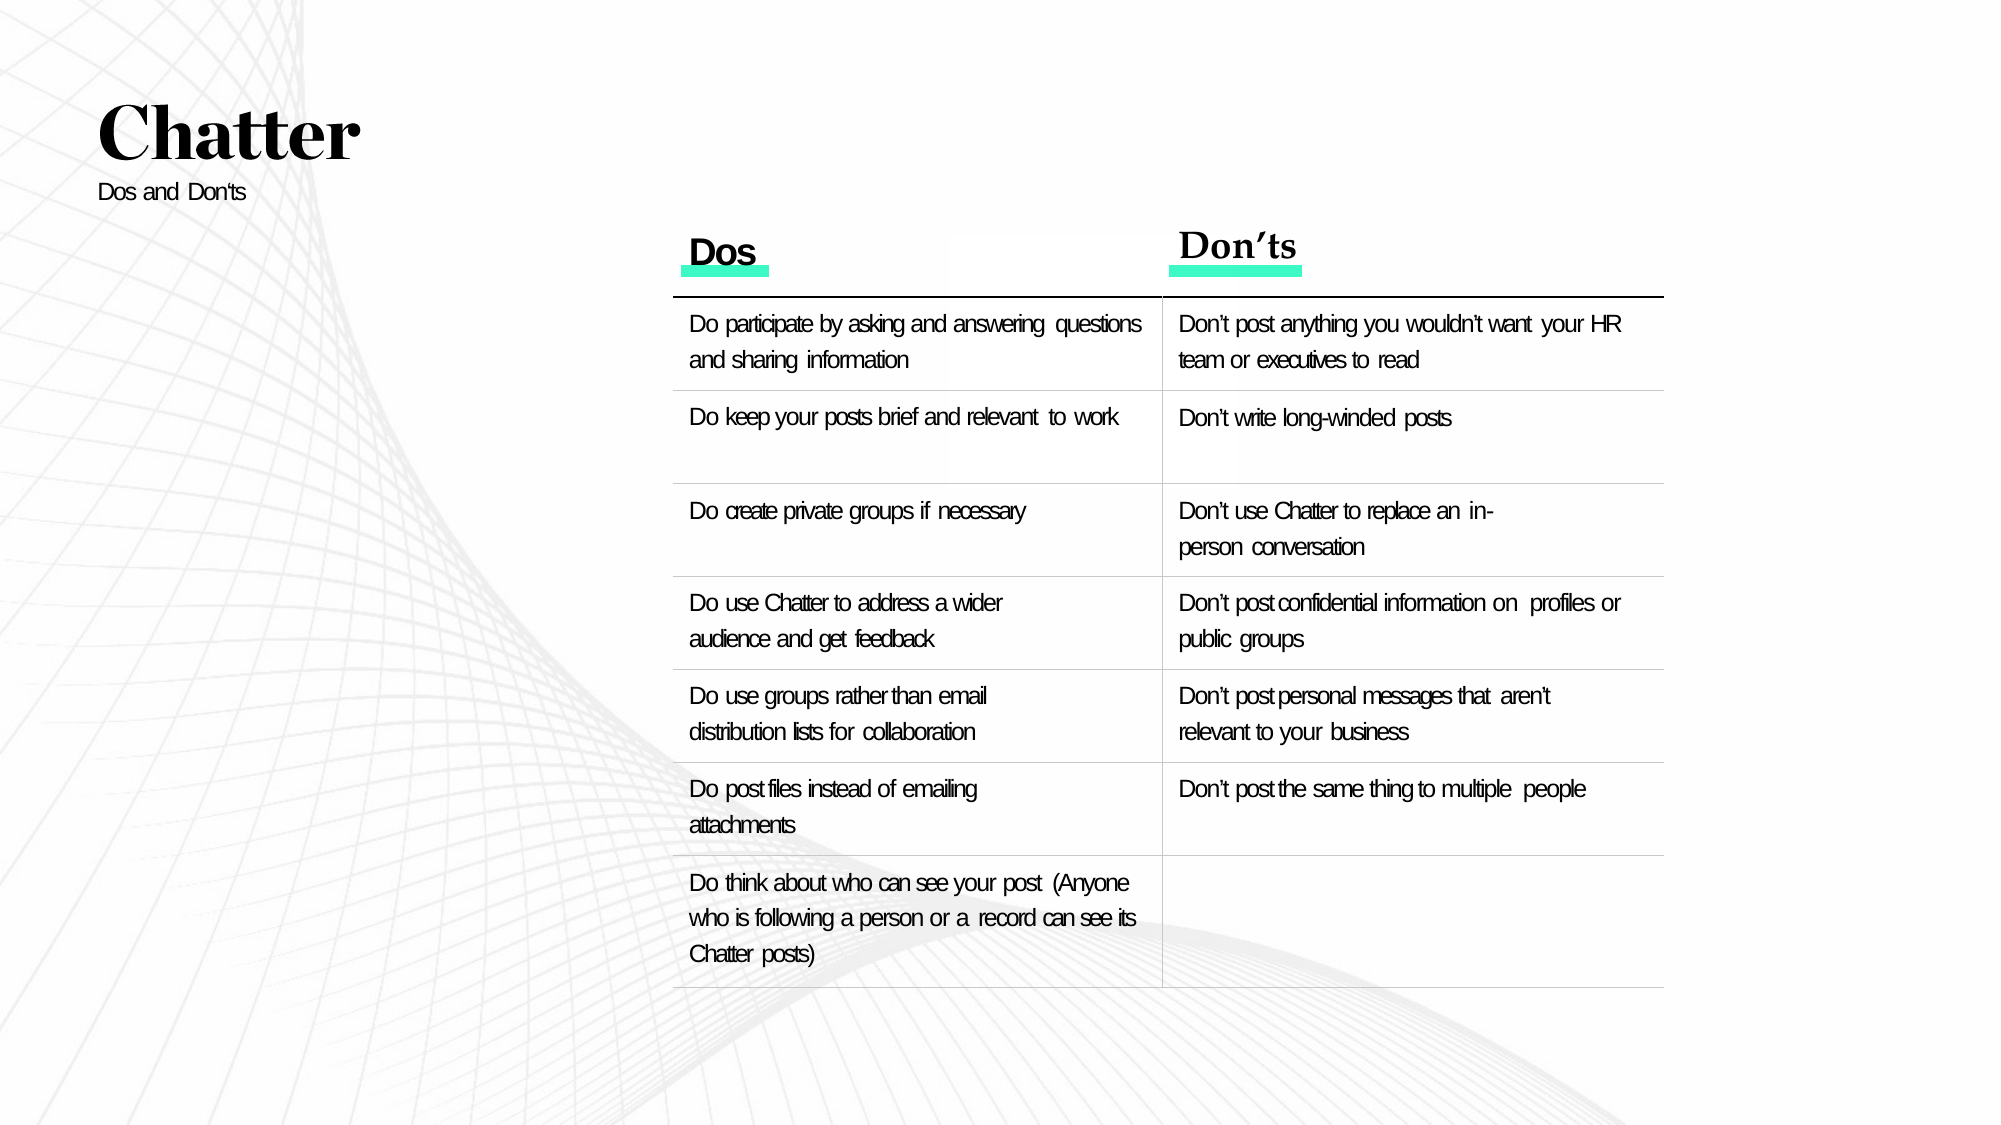

Dos and Don‘ts
| Dos | Don’ts |
| --- | --- |
| Do participate by asking and answering questions and sharing information | Don’t post anything you wouldn’t want your HR team or executives to read |
| Do keep your posts brief and relevant to work | Don’t write long-winded posts |
| Do create private groups if necessary | Don’t use Chatter to replace an in- person conversation |
| Do use Chatter to address a wider audience and get feedback | Don’t post confidential information on profiles or public groups |
| Do use groups rather than email distribution lists for collaboration | Don’t post personal messages that aren’t relevant to your business |
| Do post files instead of emailing attachments | Don’t post the same thing to multiple people |
| Do think about who can see your post (Anyone who is following a person or a record can see its Chatter posts) |  |